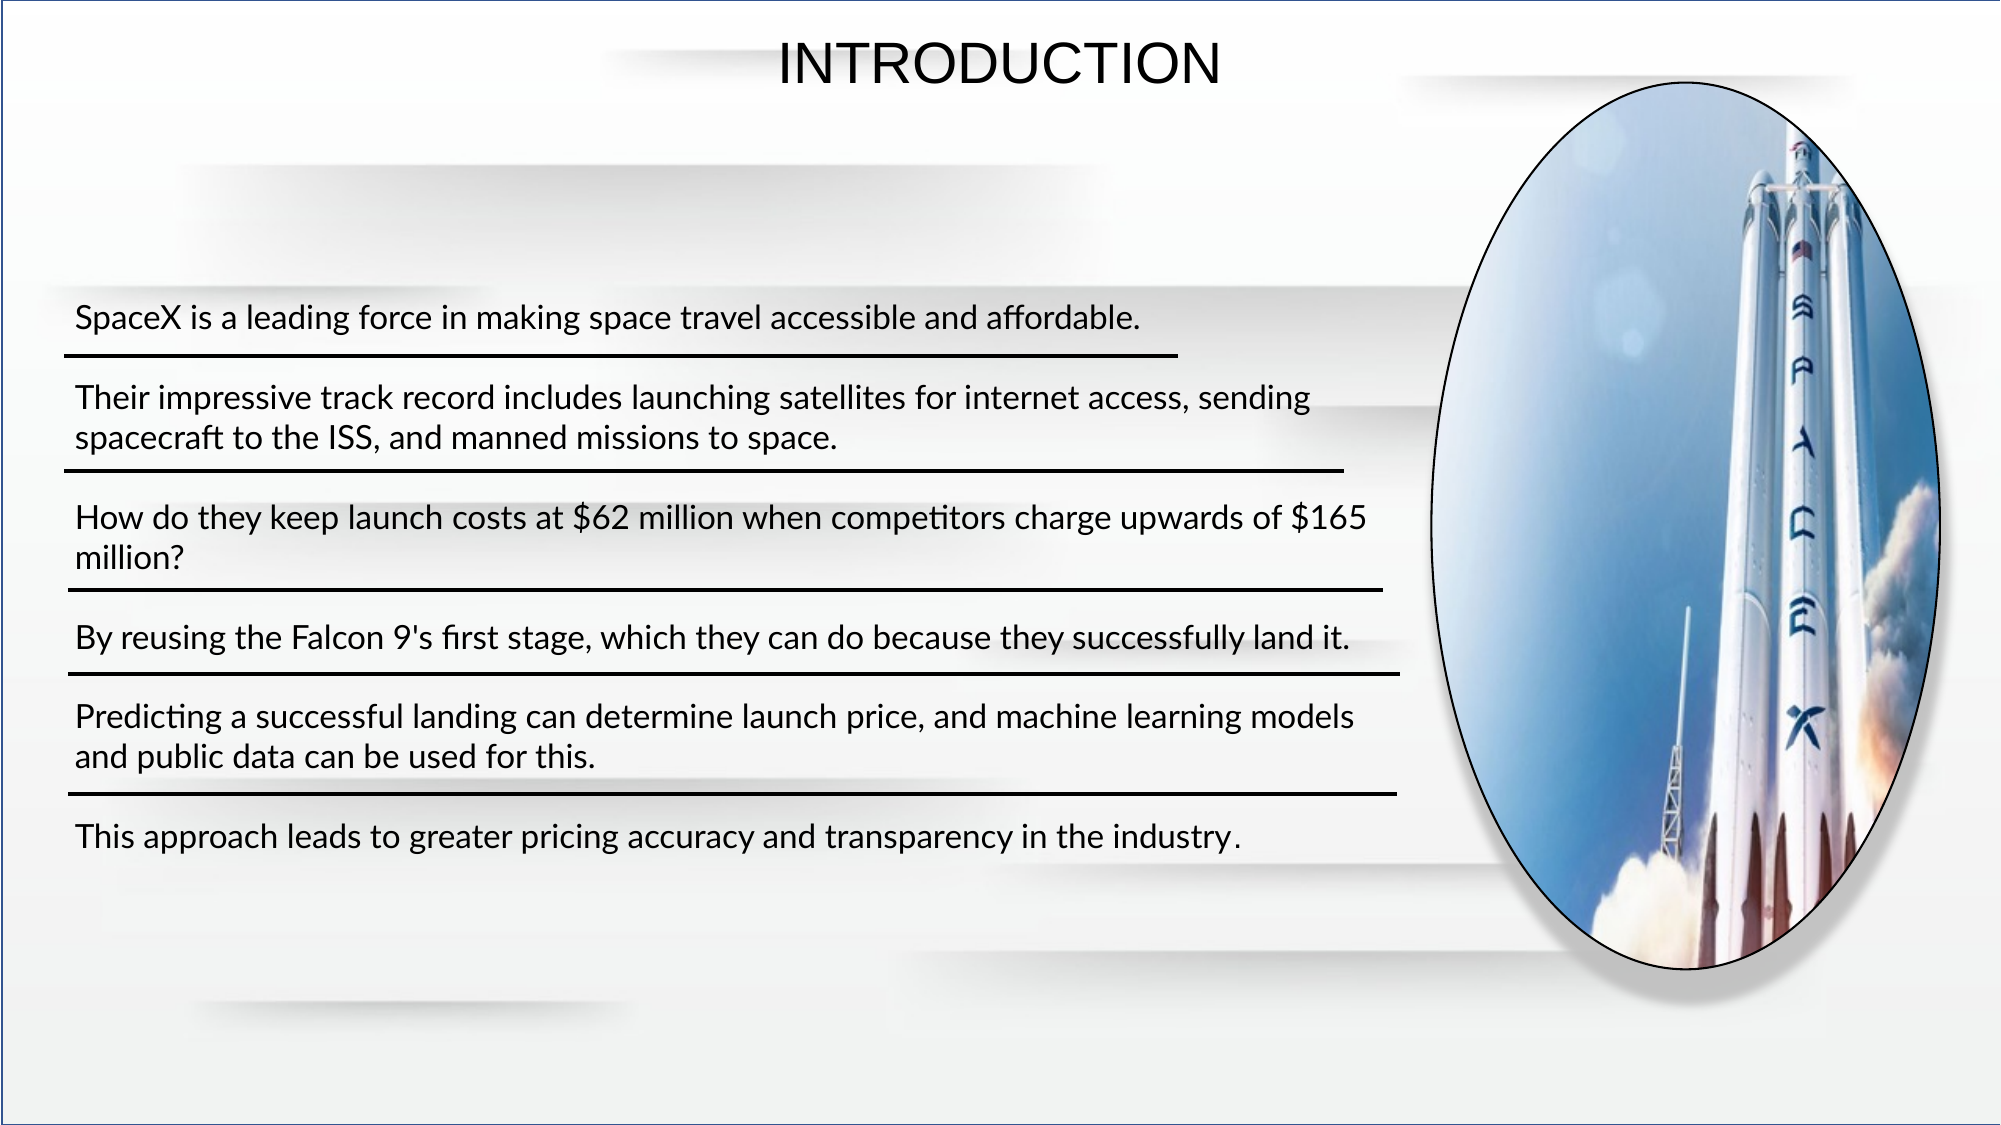

INTRODUCTION

SpaceX is a leading force in making space travel accessible and affordable.

Their impressive track record includes launching satellites for internet access, sending spacecraft to the ISS, and manned missions to space.

How do they keep launch costs at $62 million when competitors charge upwards of $165 million?

By reusing the Falcon 9's first stage, which they can do because they successfully land it.

Predicting a successful landing can determine launch price, and machine learning models and public data can be used for this.

This approach leads to greater pricing accuracy and transparency in the industry.